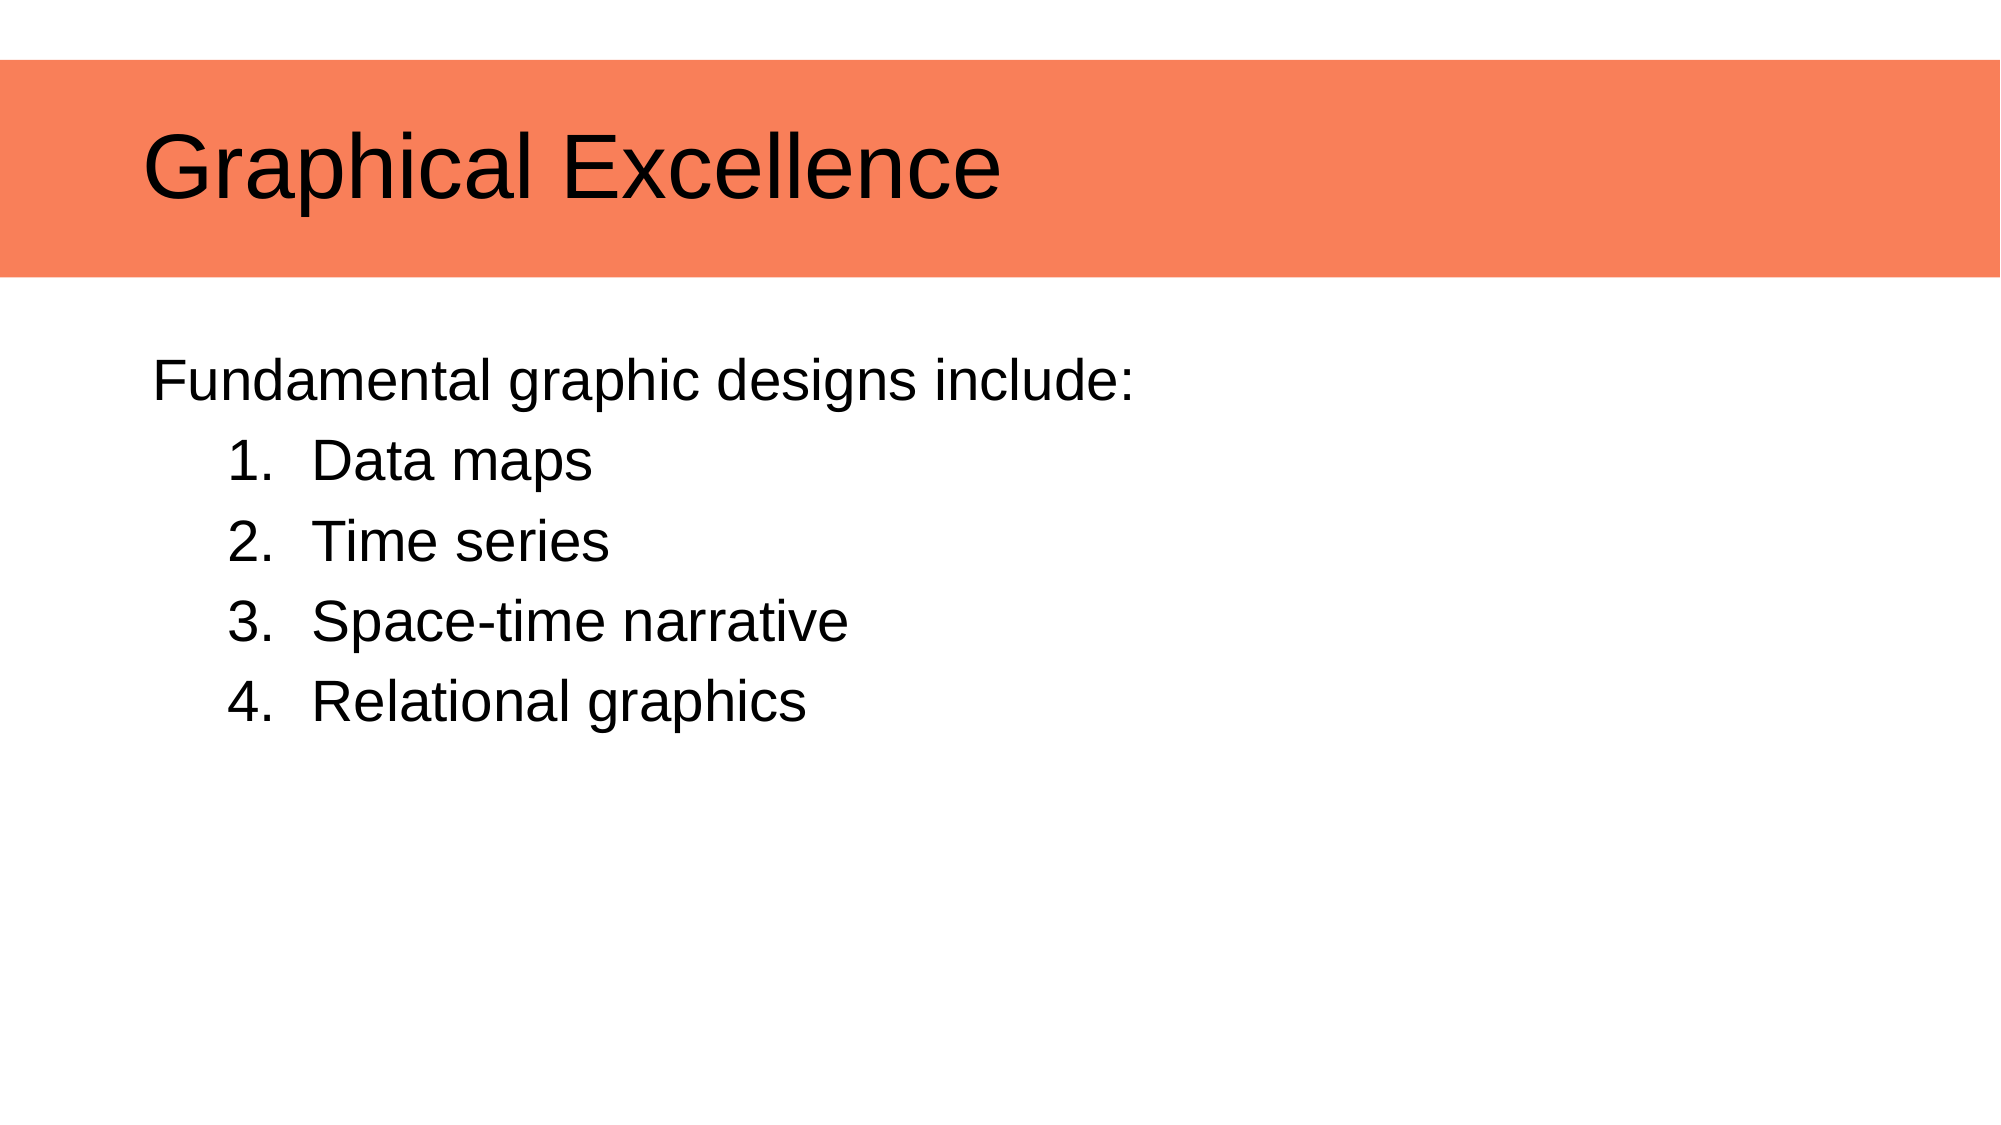

# Graphical Excellence
Fundamental graphic designs include:
Data maps
Time series
Space-time narrative
Relational graphics